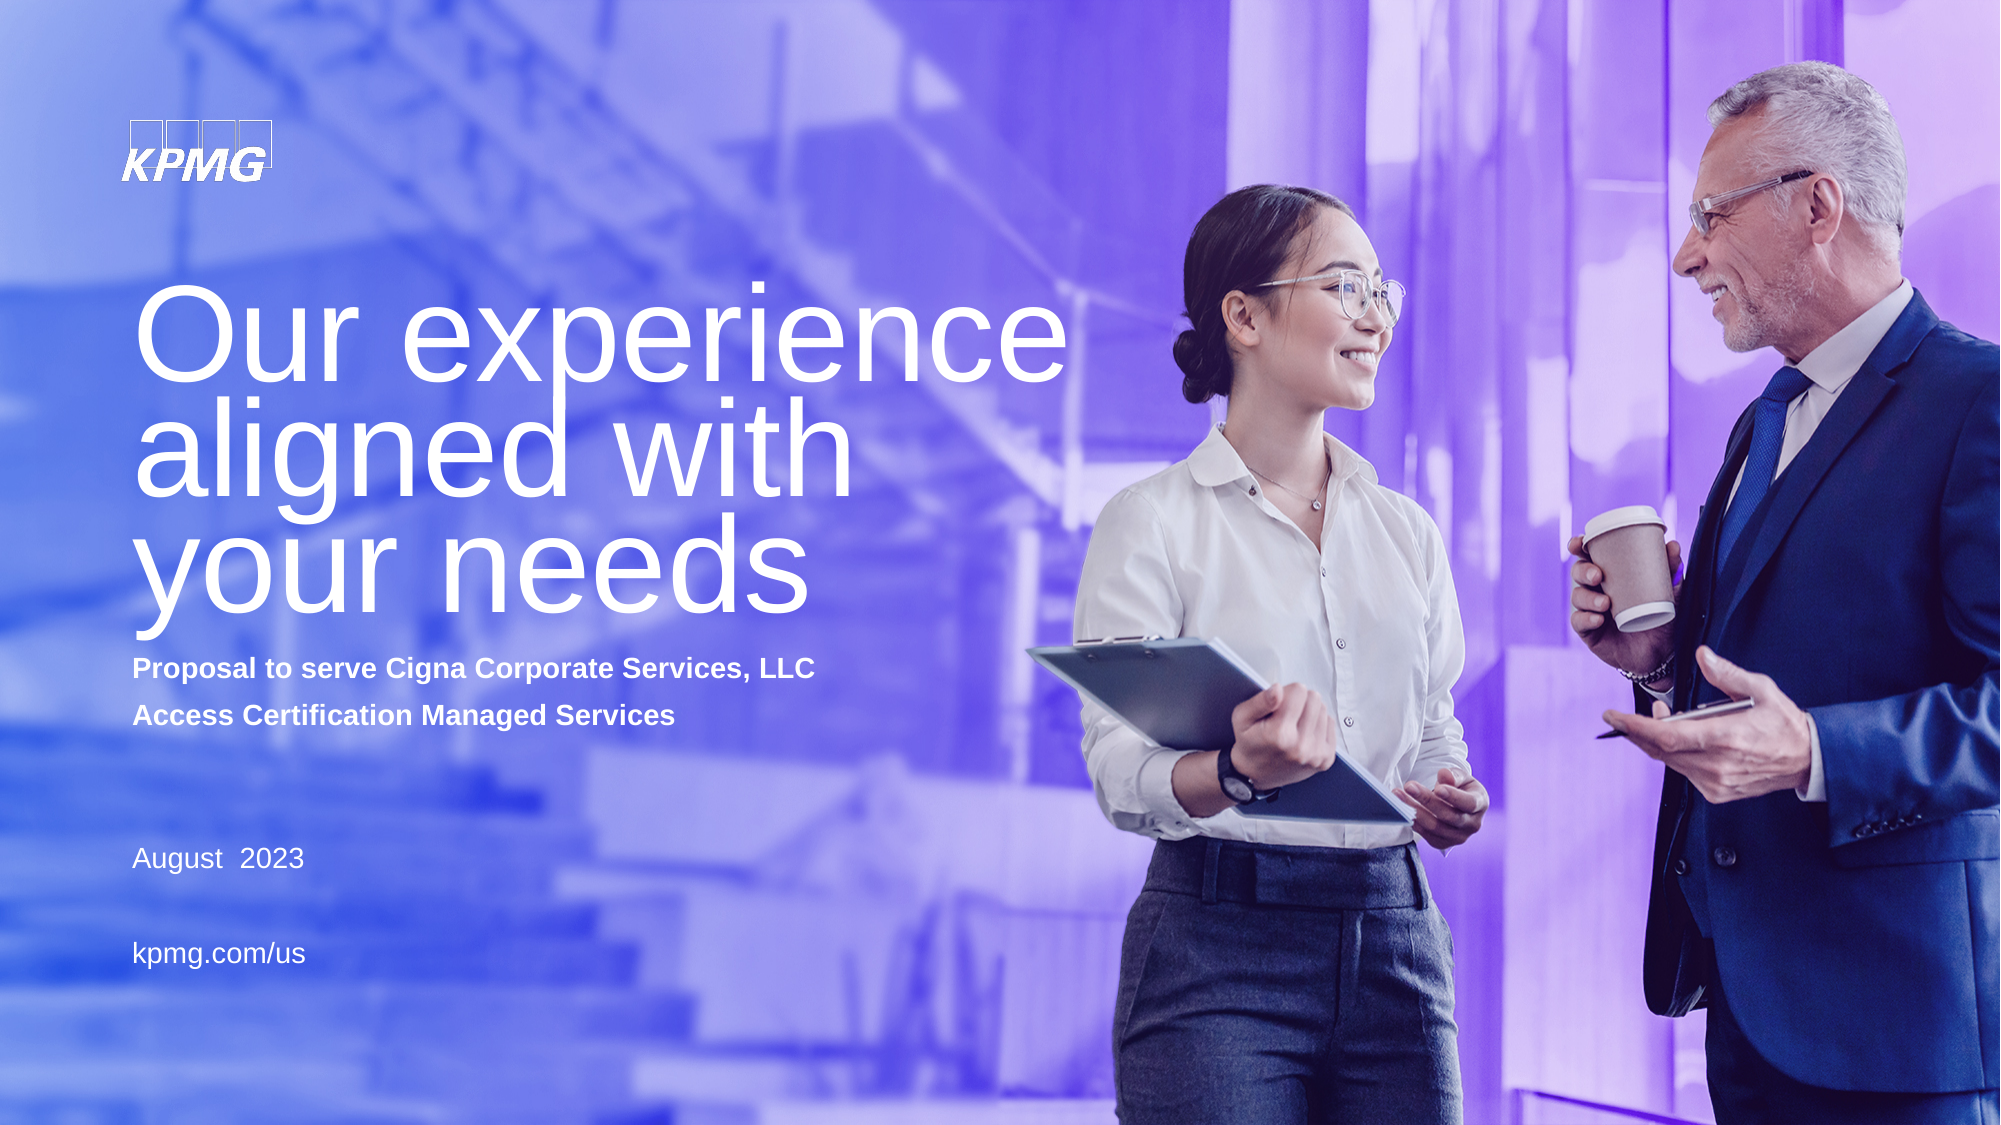

# Our experience aligned with your needs
Proposal to serve Cigna Corporate Services, LLC
Access Certification Managed Services

August  2023

kpmg.com/us